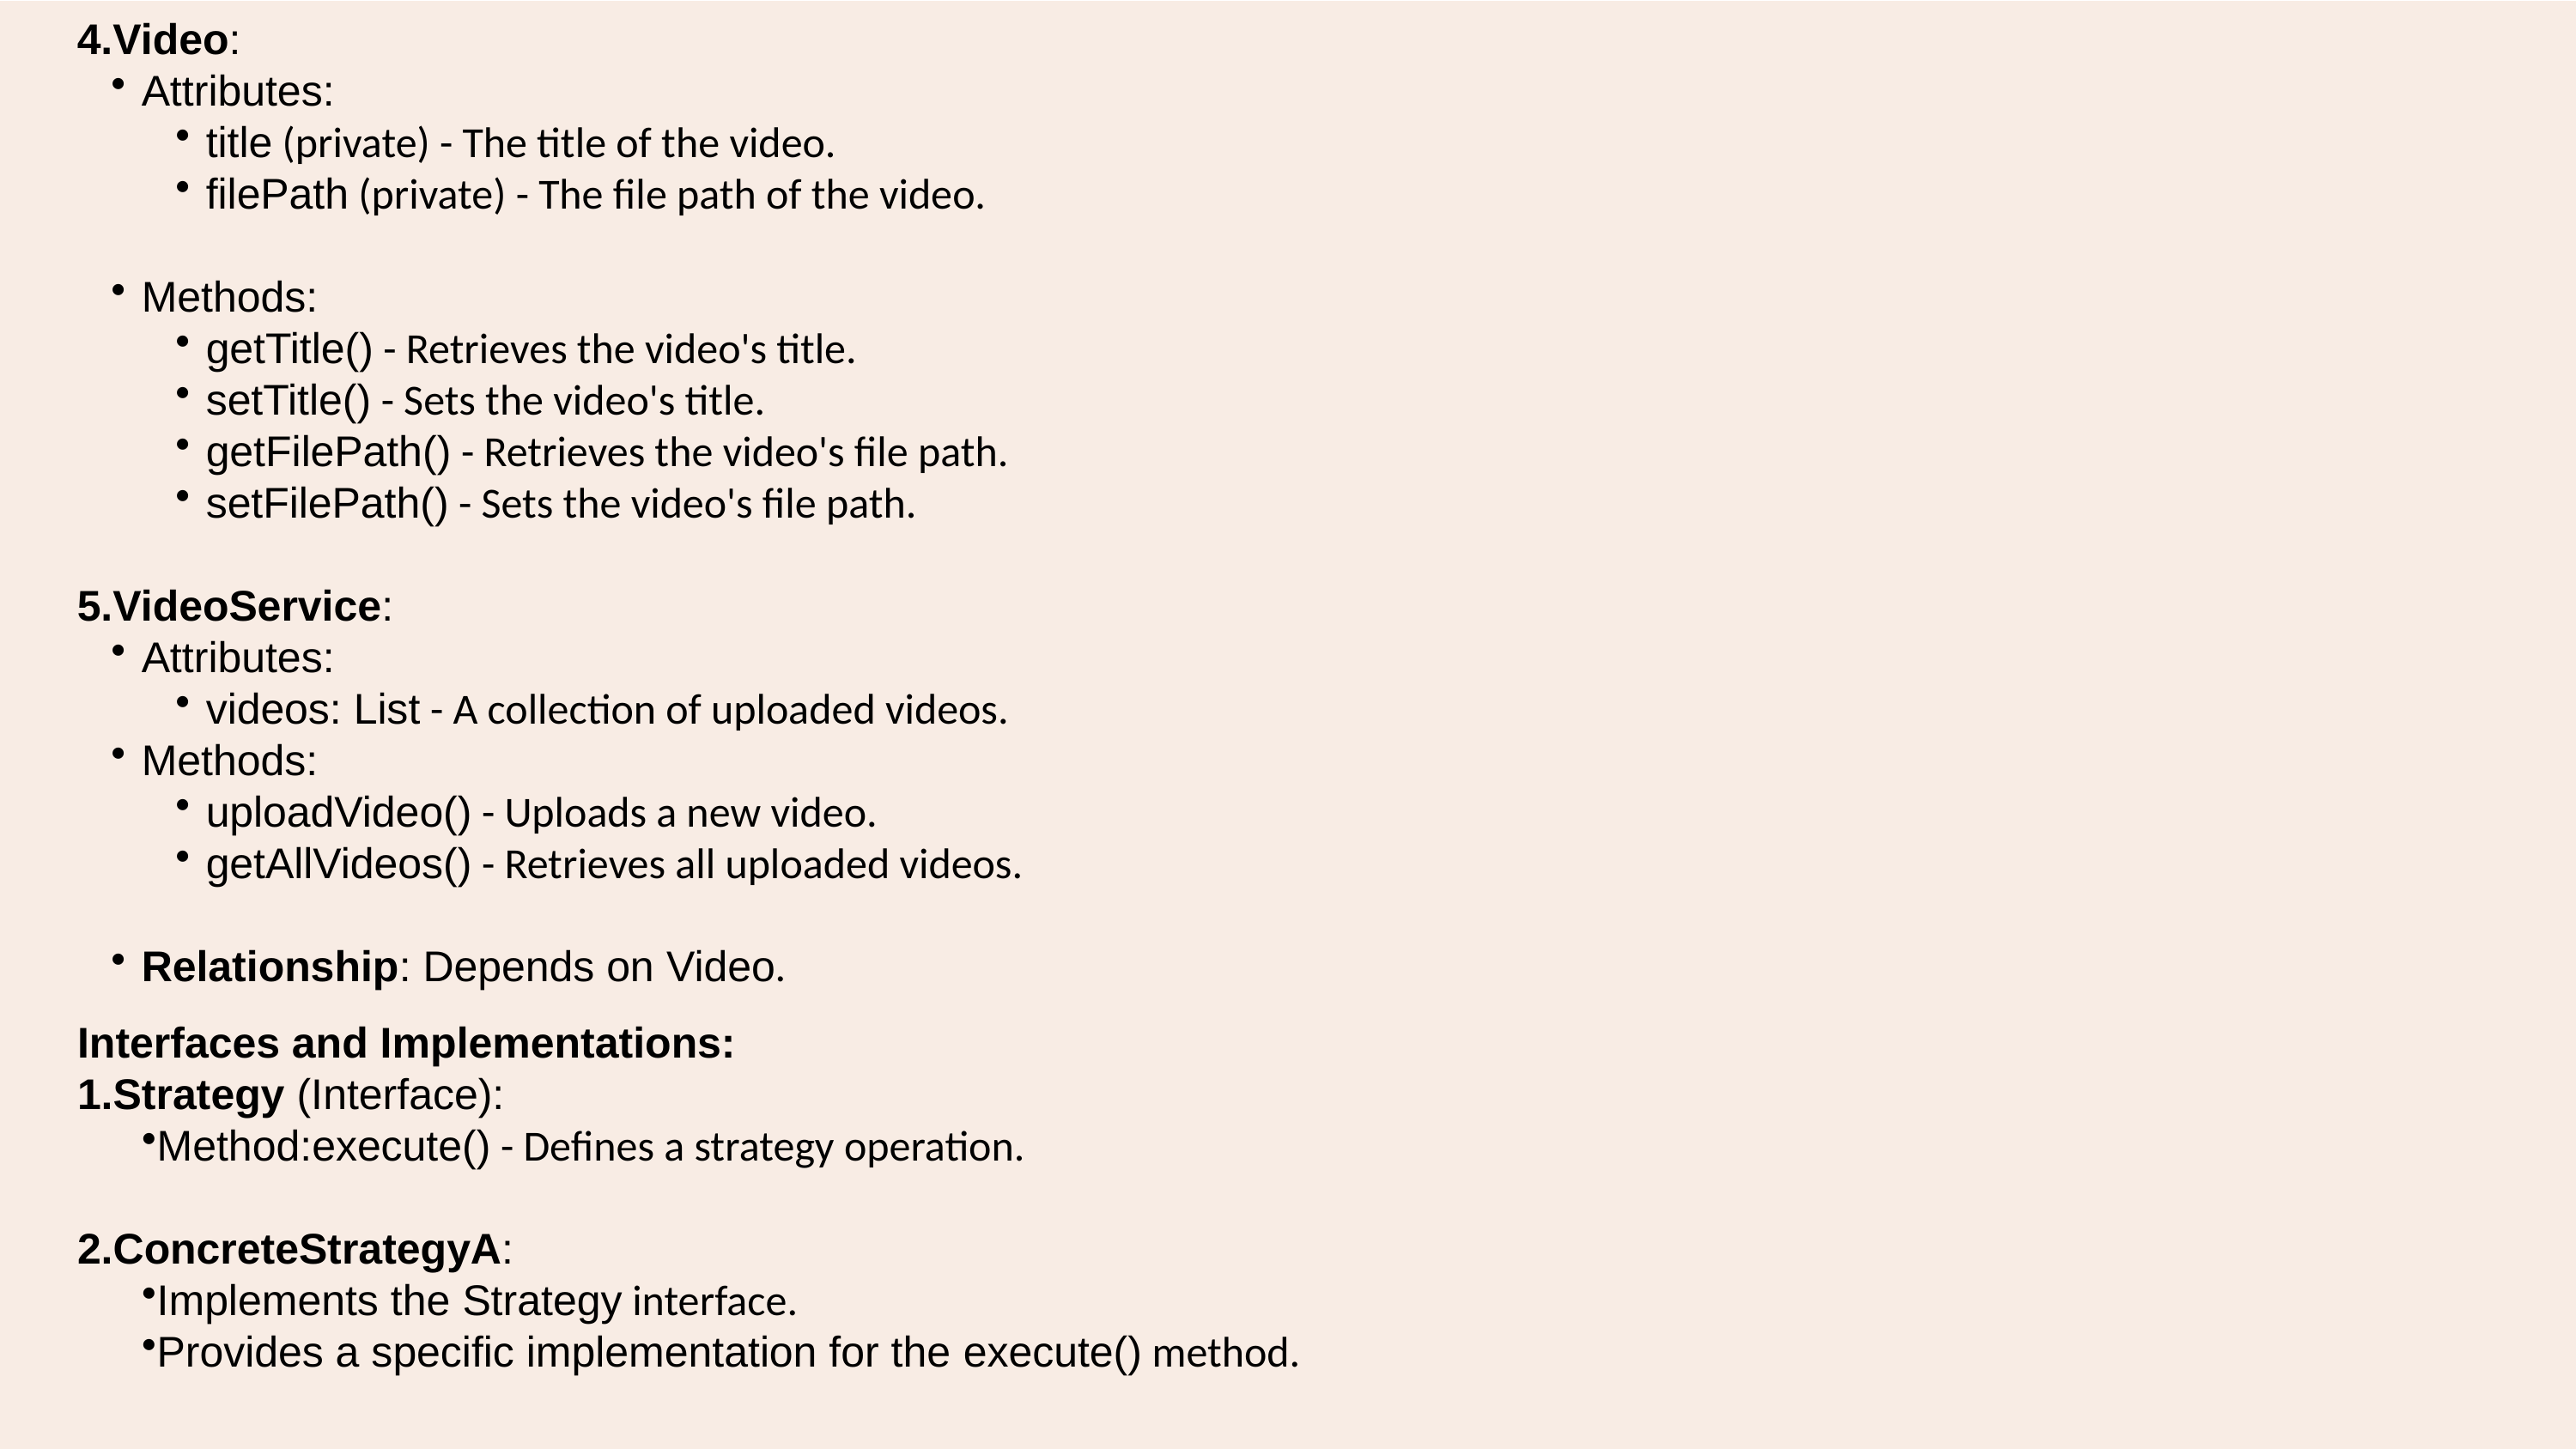

Video:
Attributes:
title (private) - The title of the video.
filePath (private) - The file path of the video.

Methods:
getTitle() - Retrieves the video's title.
setTitle() - Sets the video's title.
getFilePath() - Retrieves the video's file path.
setFilePath() - Sets the video's file path.

VideoService:
Attributes:
videos: List - A collection of uploaded videos.
Methods:
uploadVideo() - Uploads a new video.
getAllVideos() - Retrieves all uploaded videos.

Relationship: Depends on Video.

Interfaces and Implementations:
Strategy (Interface):
Method:execute() - Defines a strategy operation.

ConcreteStrategyA:
Implements the Strategy interface.
Provides a specific implementation for the execute() method.